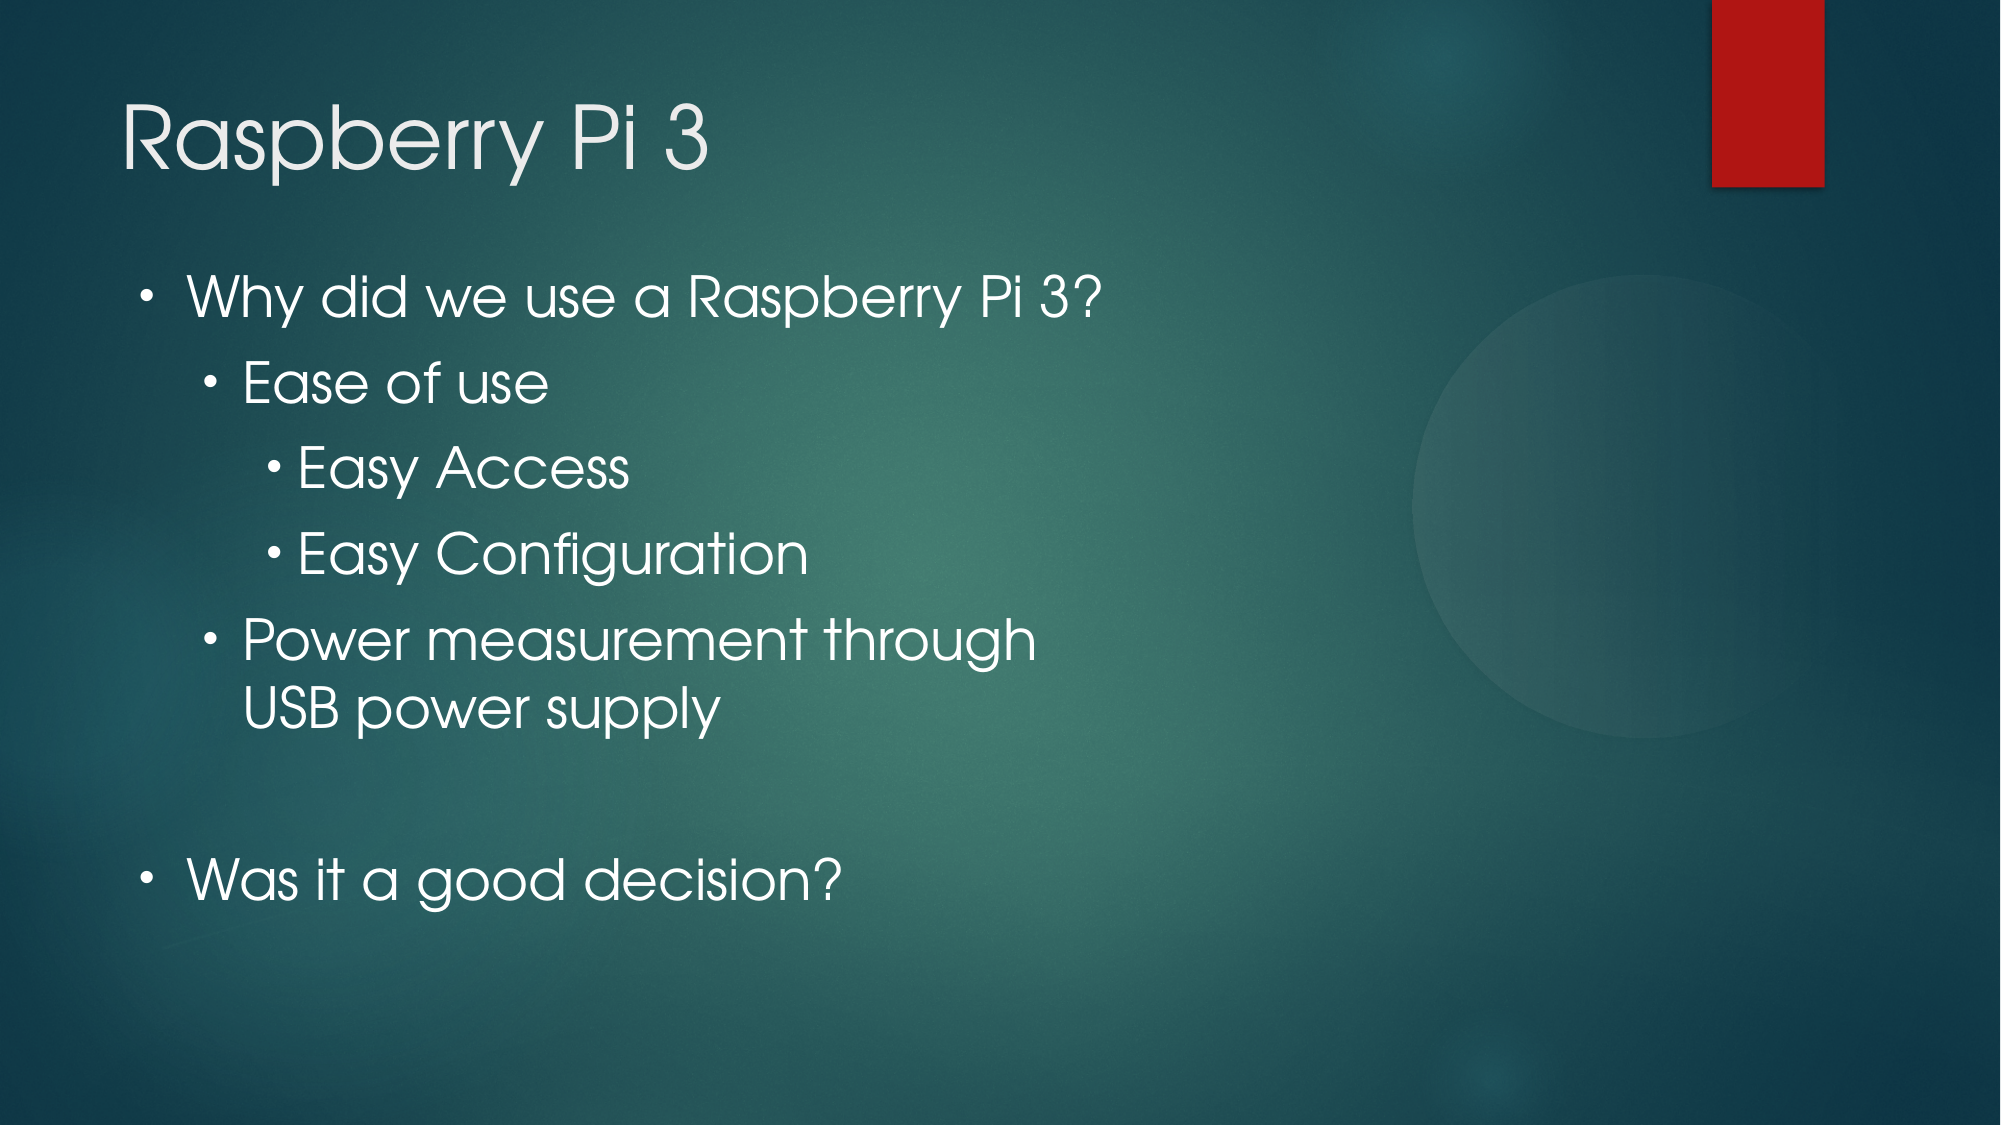

Raspberry Pi 3
Why did we use a Raspberry Pi 3?
Ease of use
Easy Access
Easy Configuration
Power measurement through USB power supply

Was it a good decision?